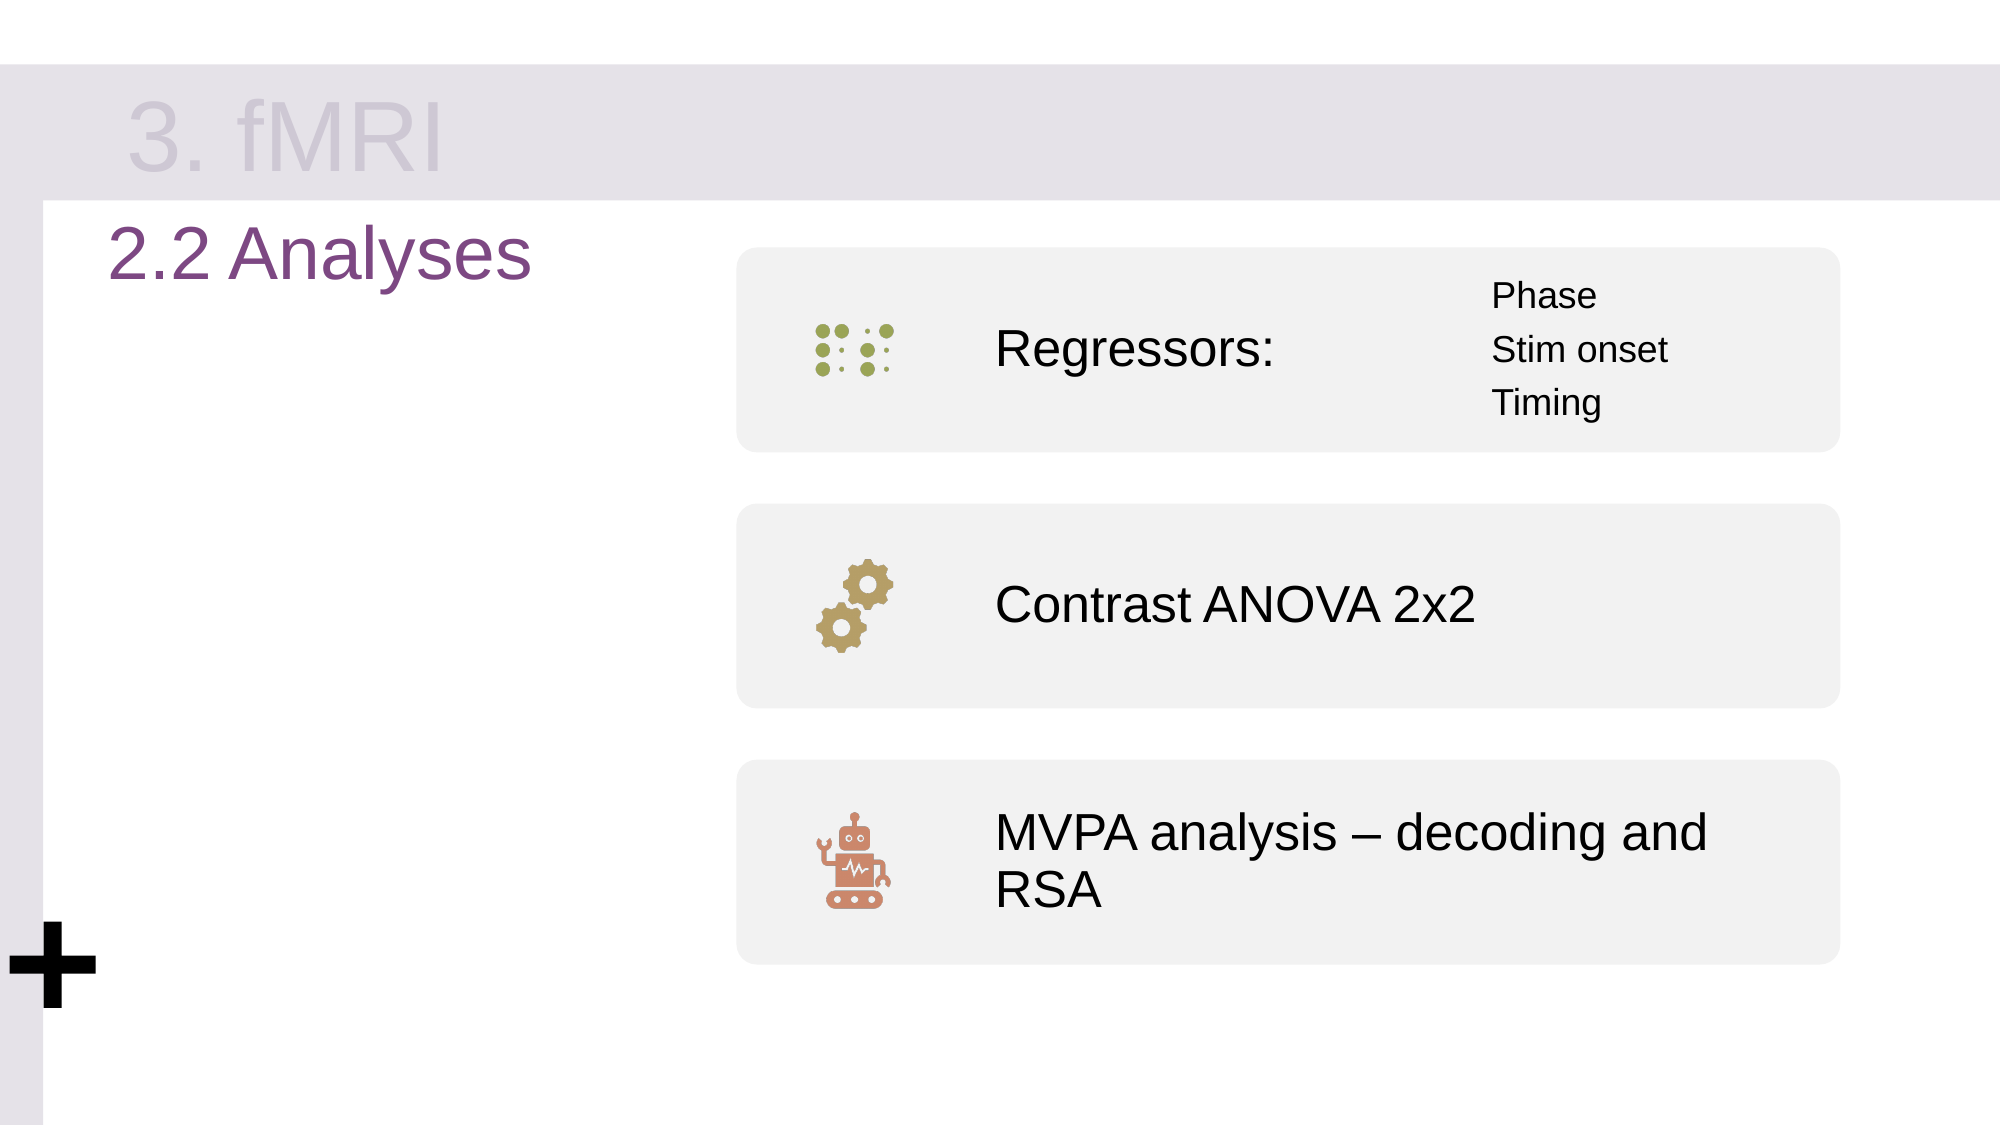

3. fMRI

2.2 Analyses
Regressors:
Phase
Stim onset
Timing
Contrast ANOVA 2x2
MVPA analysis – decoding and RSA